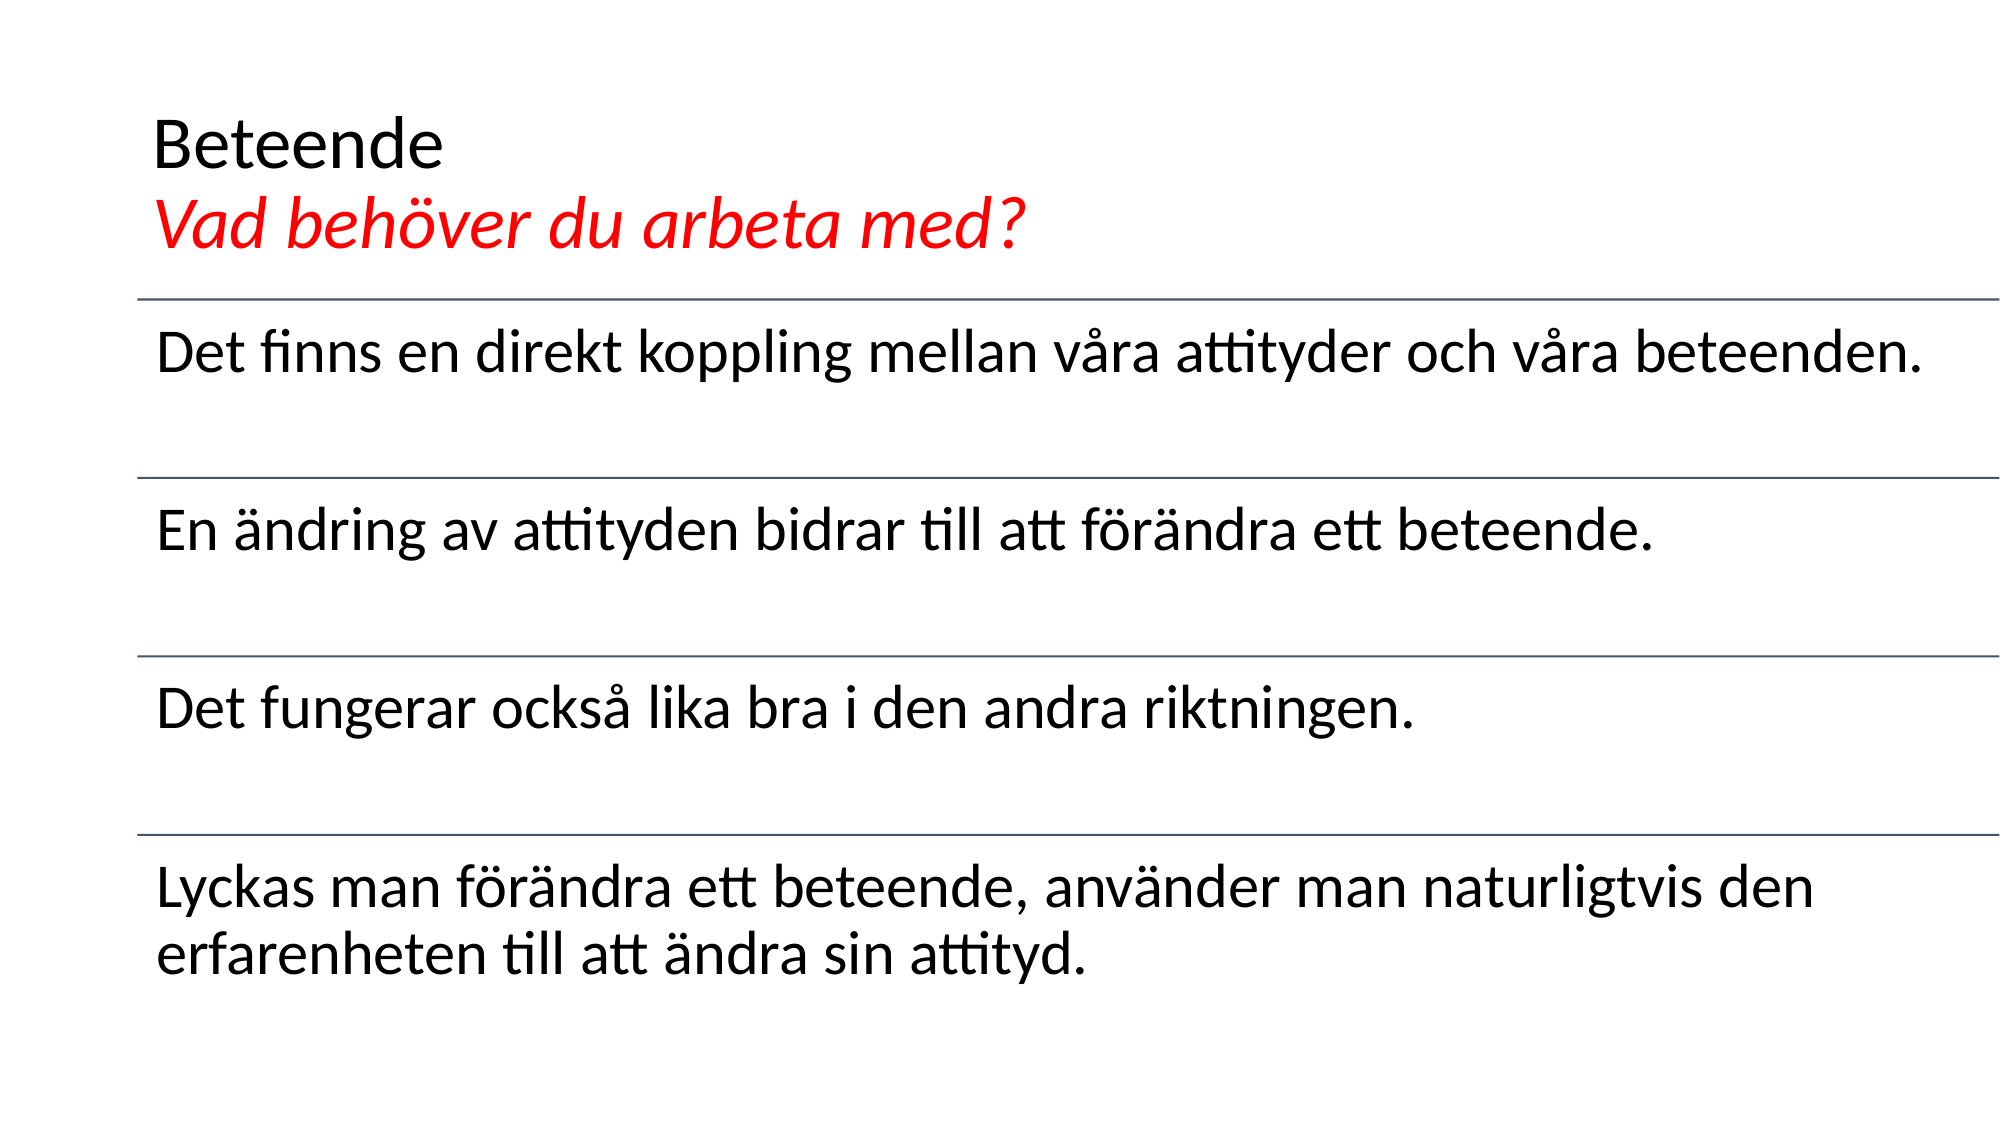

# Beteende Vad behöver du arbeta med?
﻿Det finns en direkt koppling mellan våra attityder och våra beteenden.
En ändring av attityden bidrar till att förändra ett beteende.
Det fungerar också lika bra i den andra riktningen.
Lyckas man förändra ett beteende, använder man naturligtvis den erfarenheten till att ändra sin attityd.